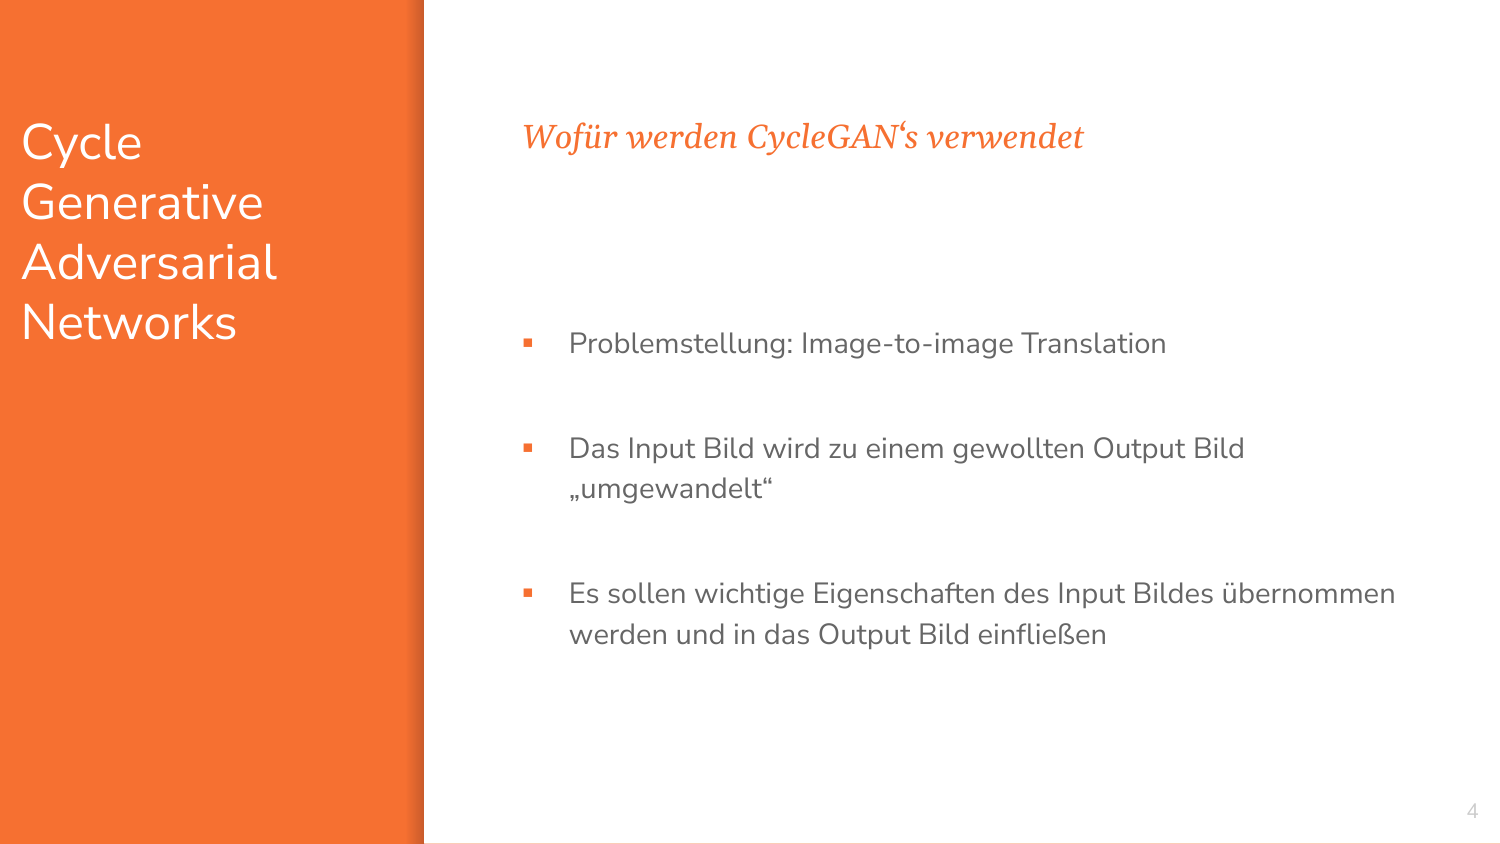

# Cycle Generative Adversarial Networks
Wofür werden CycleGAN‘s verwendet
Problemstellung: Image-to-image Translation

Das Input Bild wird zu einem gewollten Output Bild „umgewandelt“

Es sollen wichtige Eigenschaften des Input Bildes übernommen werden und in das Output Bild einfließen

4